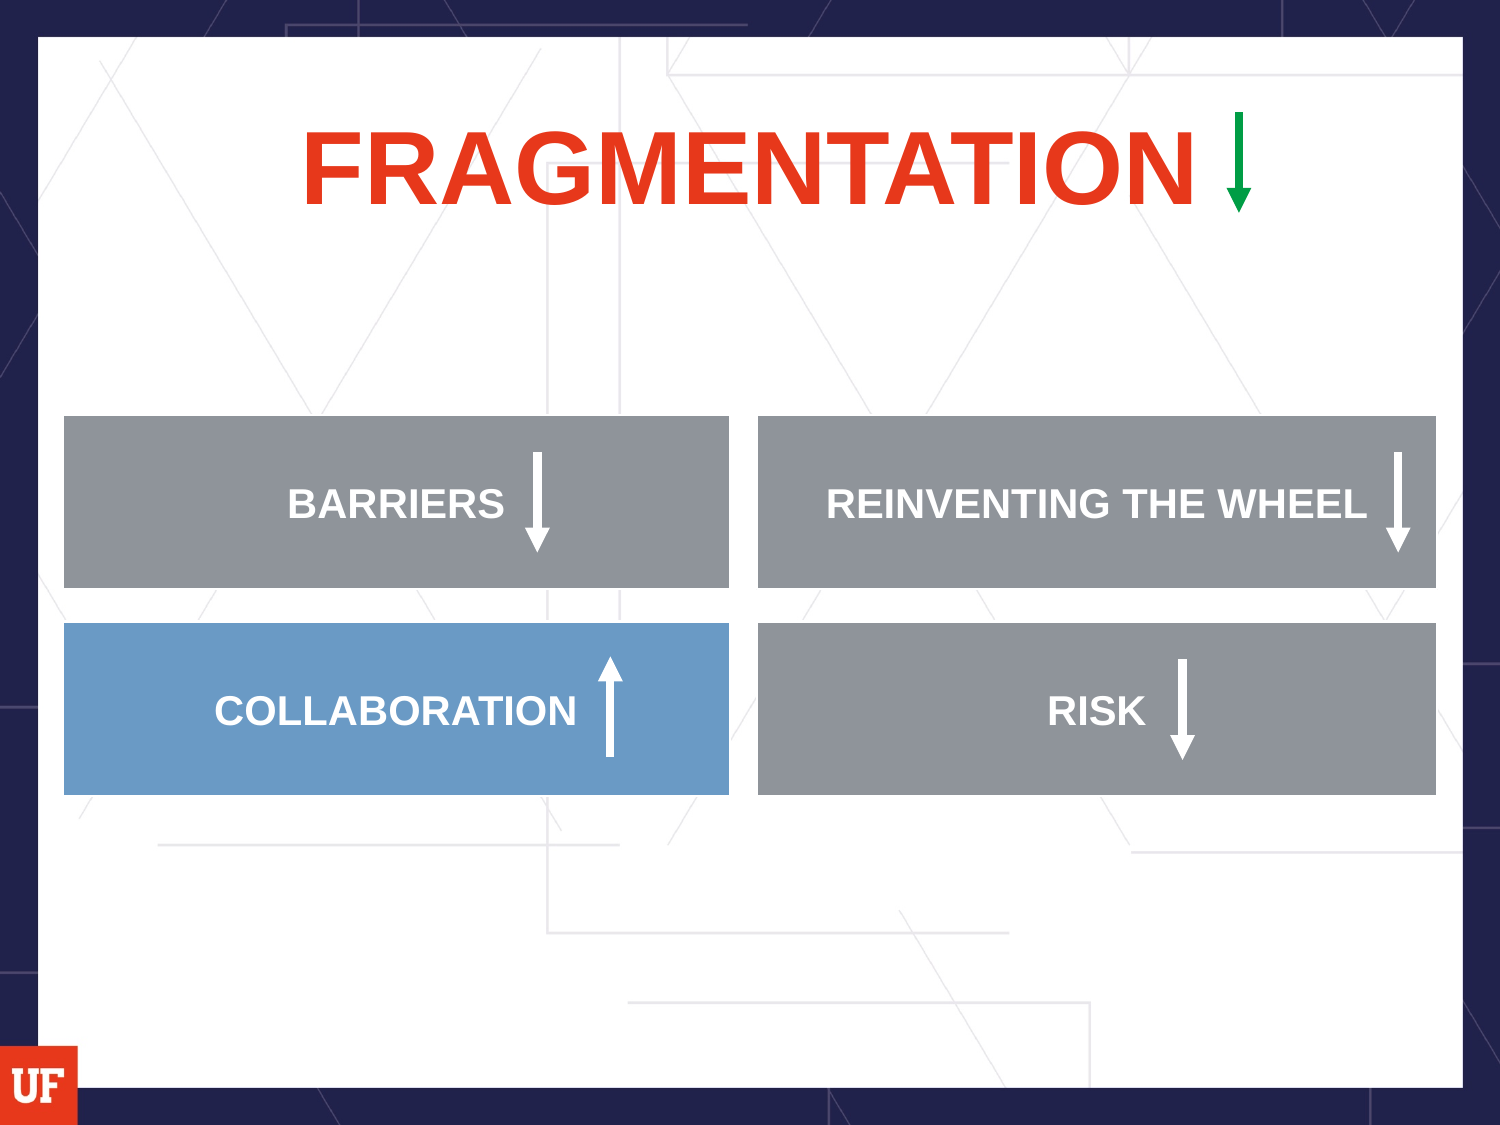

# FRAGMENTATION

BARRIERS

REINVENTING THE WHEEL

RISK

COLLABORATION